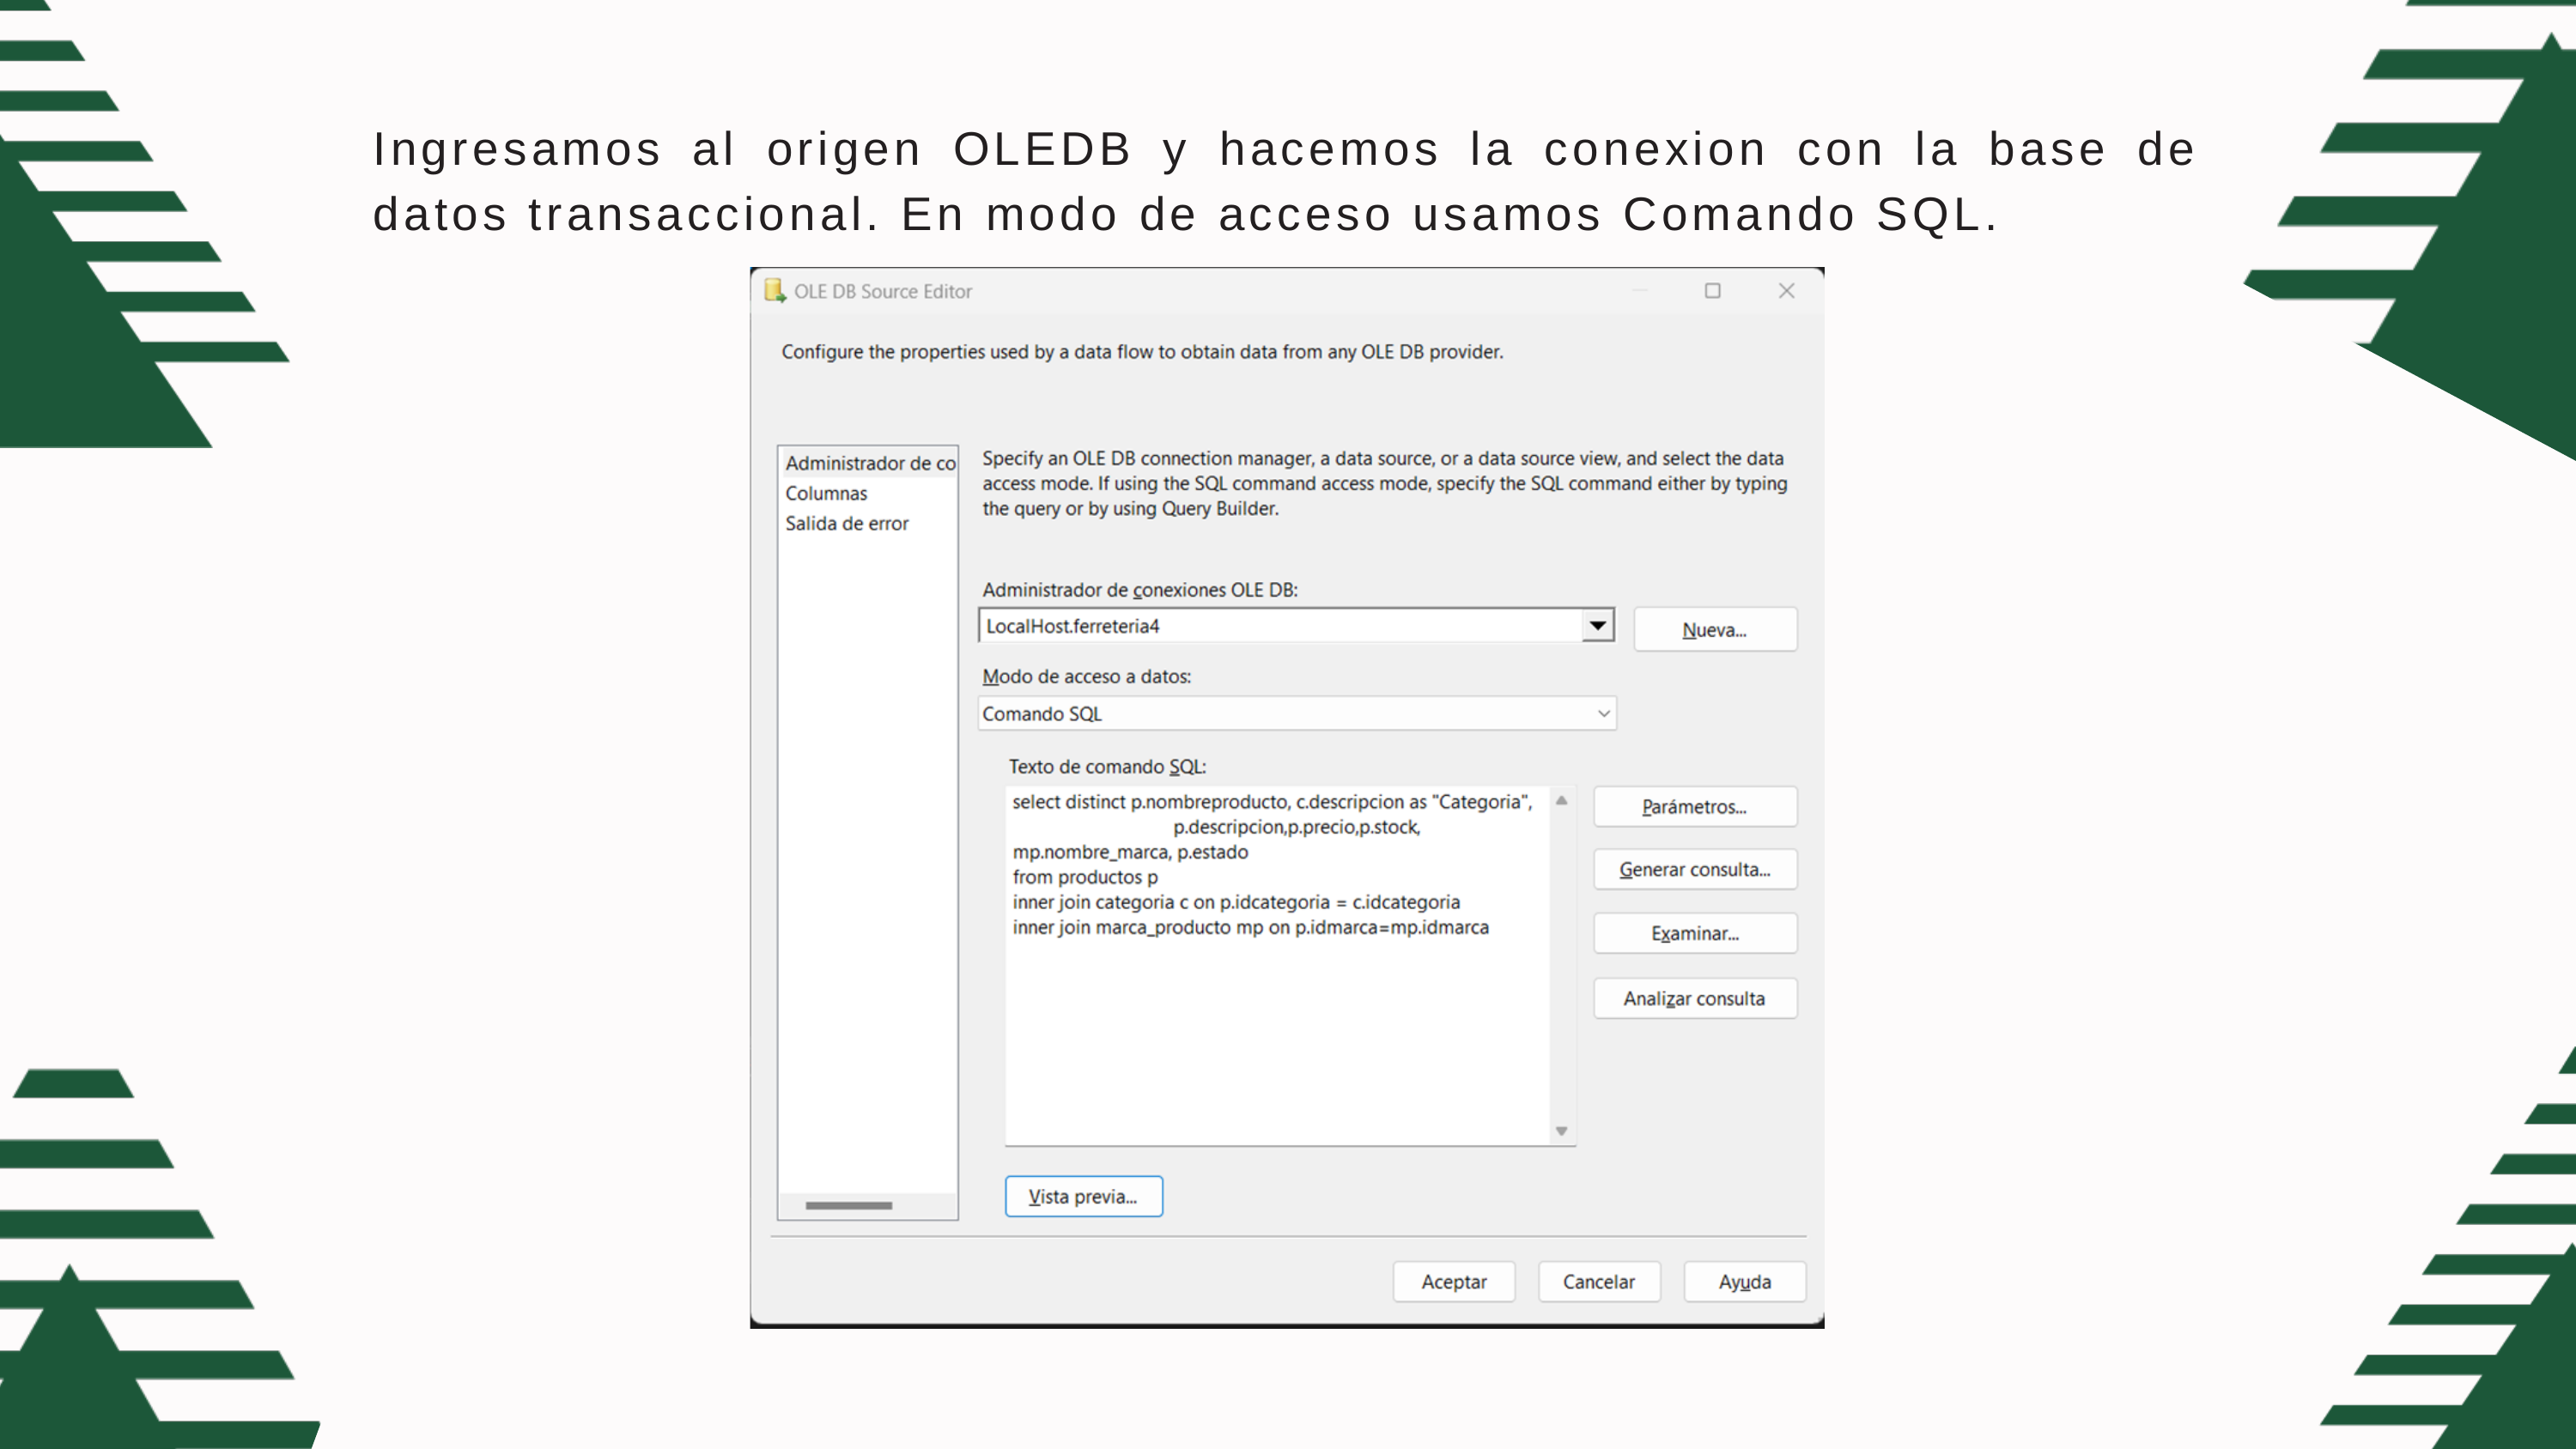

Ingresamos al origen OLEDB y hacemos la conexion con la base de datos transaccional. En modo de acceso usamos Comando SQL.